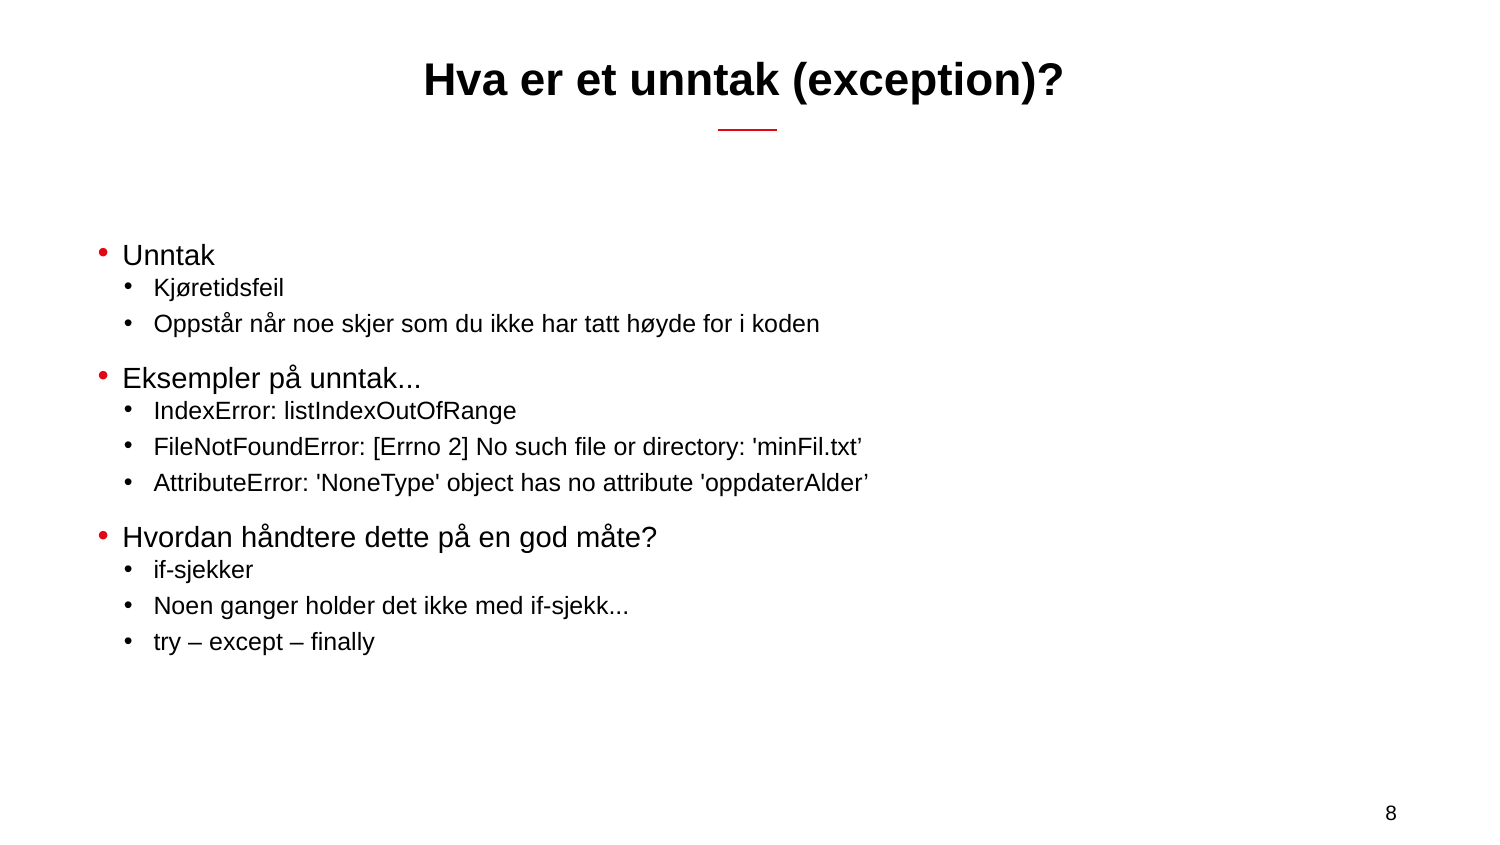

# Hva er et unntak (exception)?
Unntak
Kjøretidsfeil
Oppstår når noe skjer som du ikke har tatt høyde for i koden
Eksempler på unntak...
IndexError: listIndexOutOfRange
FileNotFoundError: [Errno 2] No such file or directory: 'minFil.txt’
AttributeError: 'NoneType' object has no attribute 'oppdaterAlder’
Hvordan håndtere dette på en god måte?
if-sjekker
Noen ganger holder det ikke med if-sjekk...
try – except – finally

8